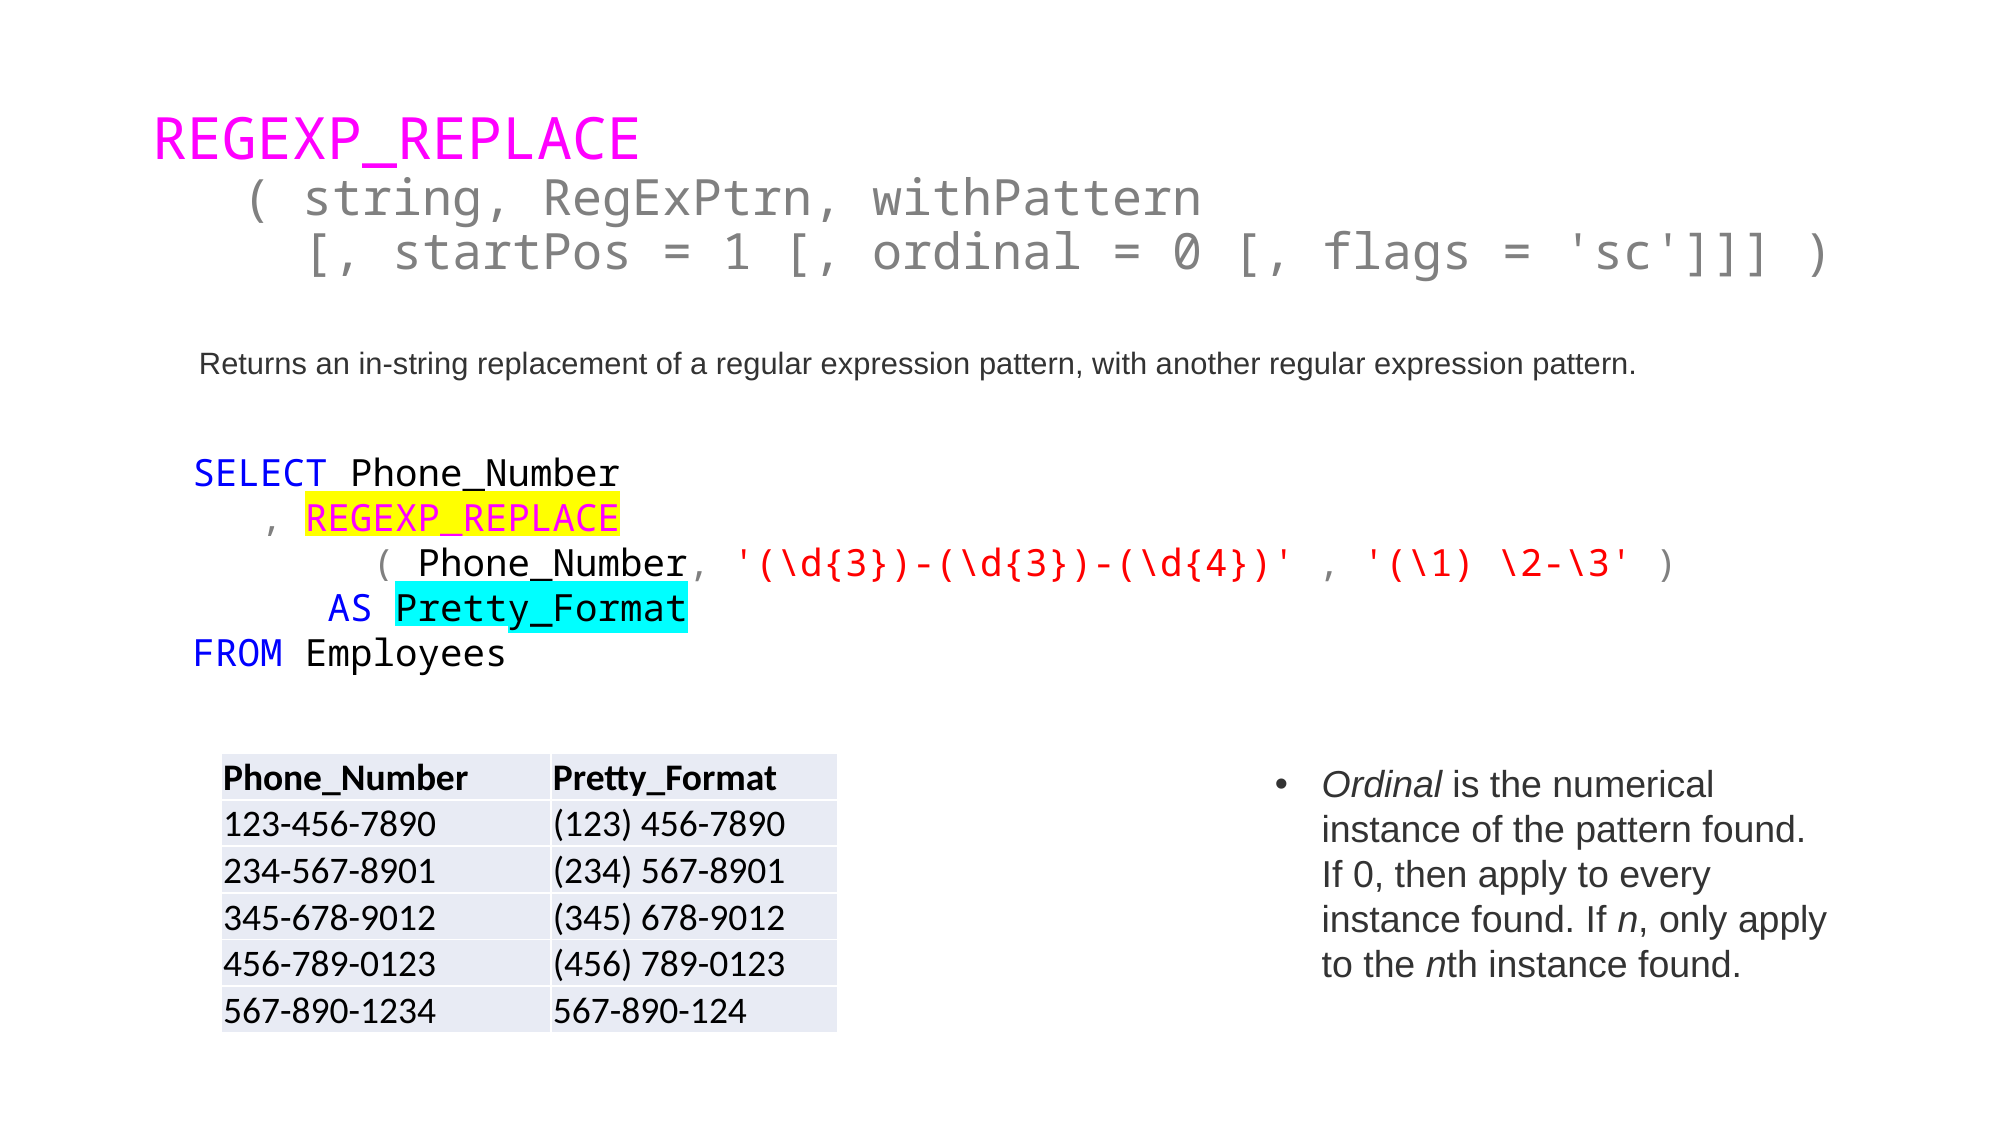

# REGEXP_REPLACE ( string, RegExPtrn, withPattern [, startPos = 1 [, ordinal = 0 [, flags = 'sc']]] )
Returns an in-string replacement of a regular expression pattern, with another regular expression pattern.
SELECT Phone_Number
   , REGEXP_REPLACE
        ( Phone_Number, '(\d{3})-(\d{3})-(\d{4})' , '(\1) \2-\3' )
      AS Pretty_Format
FROM Employees
| Phone\_Number | Pretty\_Format |
| --- | --- |
| 123-456-7890 | (123) 456-7890 |
| 234-567-8901 | (234) 567-8901 |
| 345-678-9012 | (345) 678-9012 |
| 456-789-0123 | (456) 789-0123 |
| 567-890-1234 | 567-890-124 |
Ordinal is the numerical instance of the pattern found. If 0, then apply to every instance found. If n, only apply to the nth instance found.